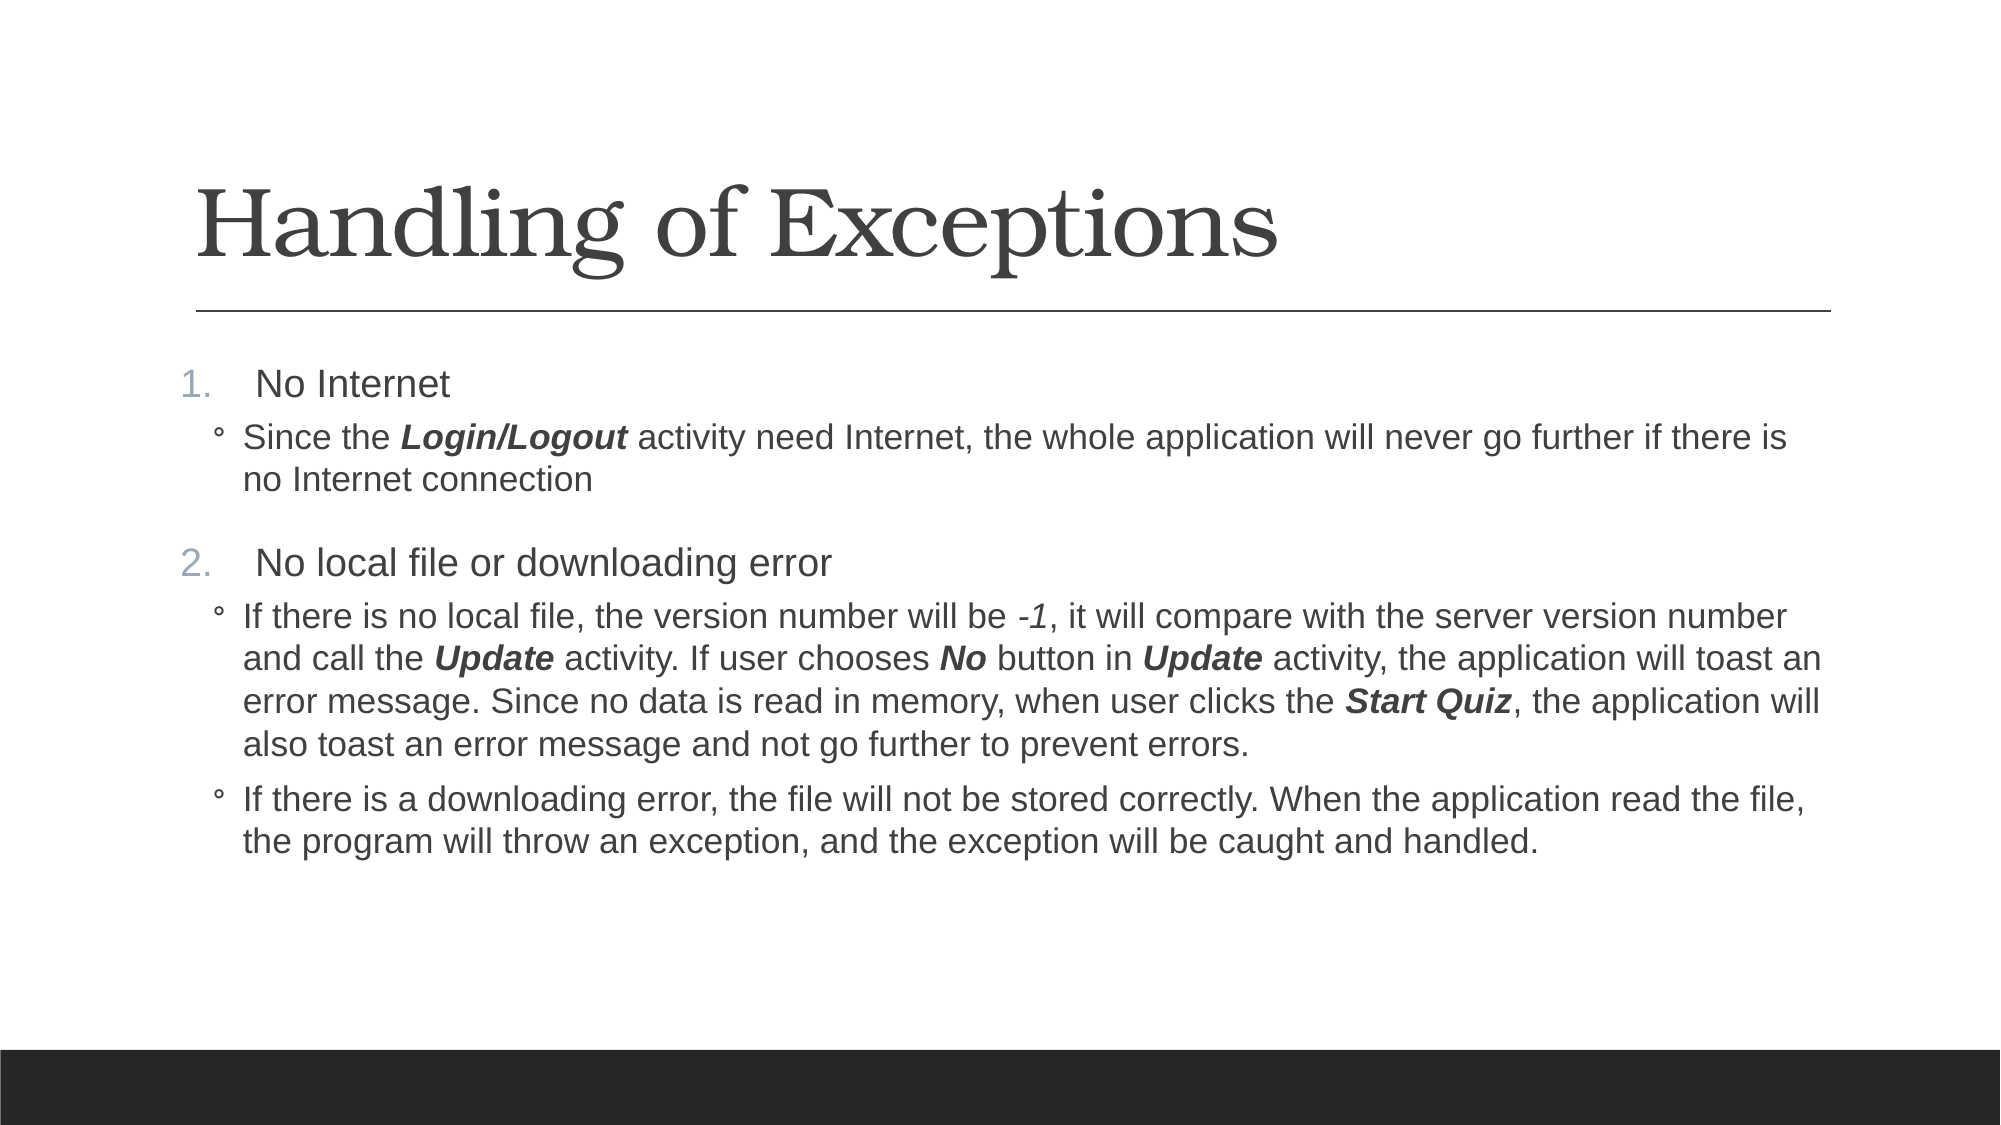

# Handling of Exceptions
No Internet
Since the Login/Logout activity need Internet, the whole application will never go further if there is no Internet connection
No local file or downloading error
If there is no local file, the version number will be -1, it will compare with the server version number and call the Update activity. If user chooses No button in Update activity, the application will toast an error message. Since no data is read in memory, when user clicks the Start Quiz, the application will also toast an error message and not go further to prevent errors.
If there is a downloading error, the file will not be stored correctly. When the application read the file, the program will throw an exception, and the exception will be caught and handled.